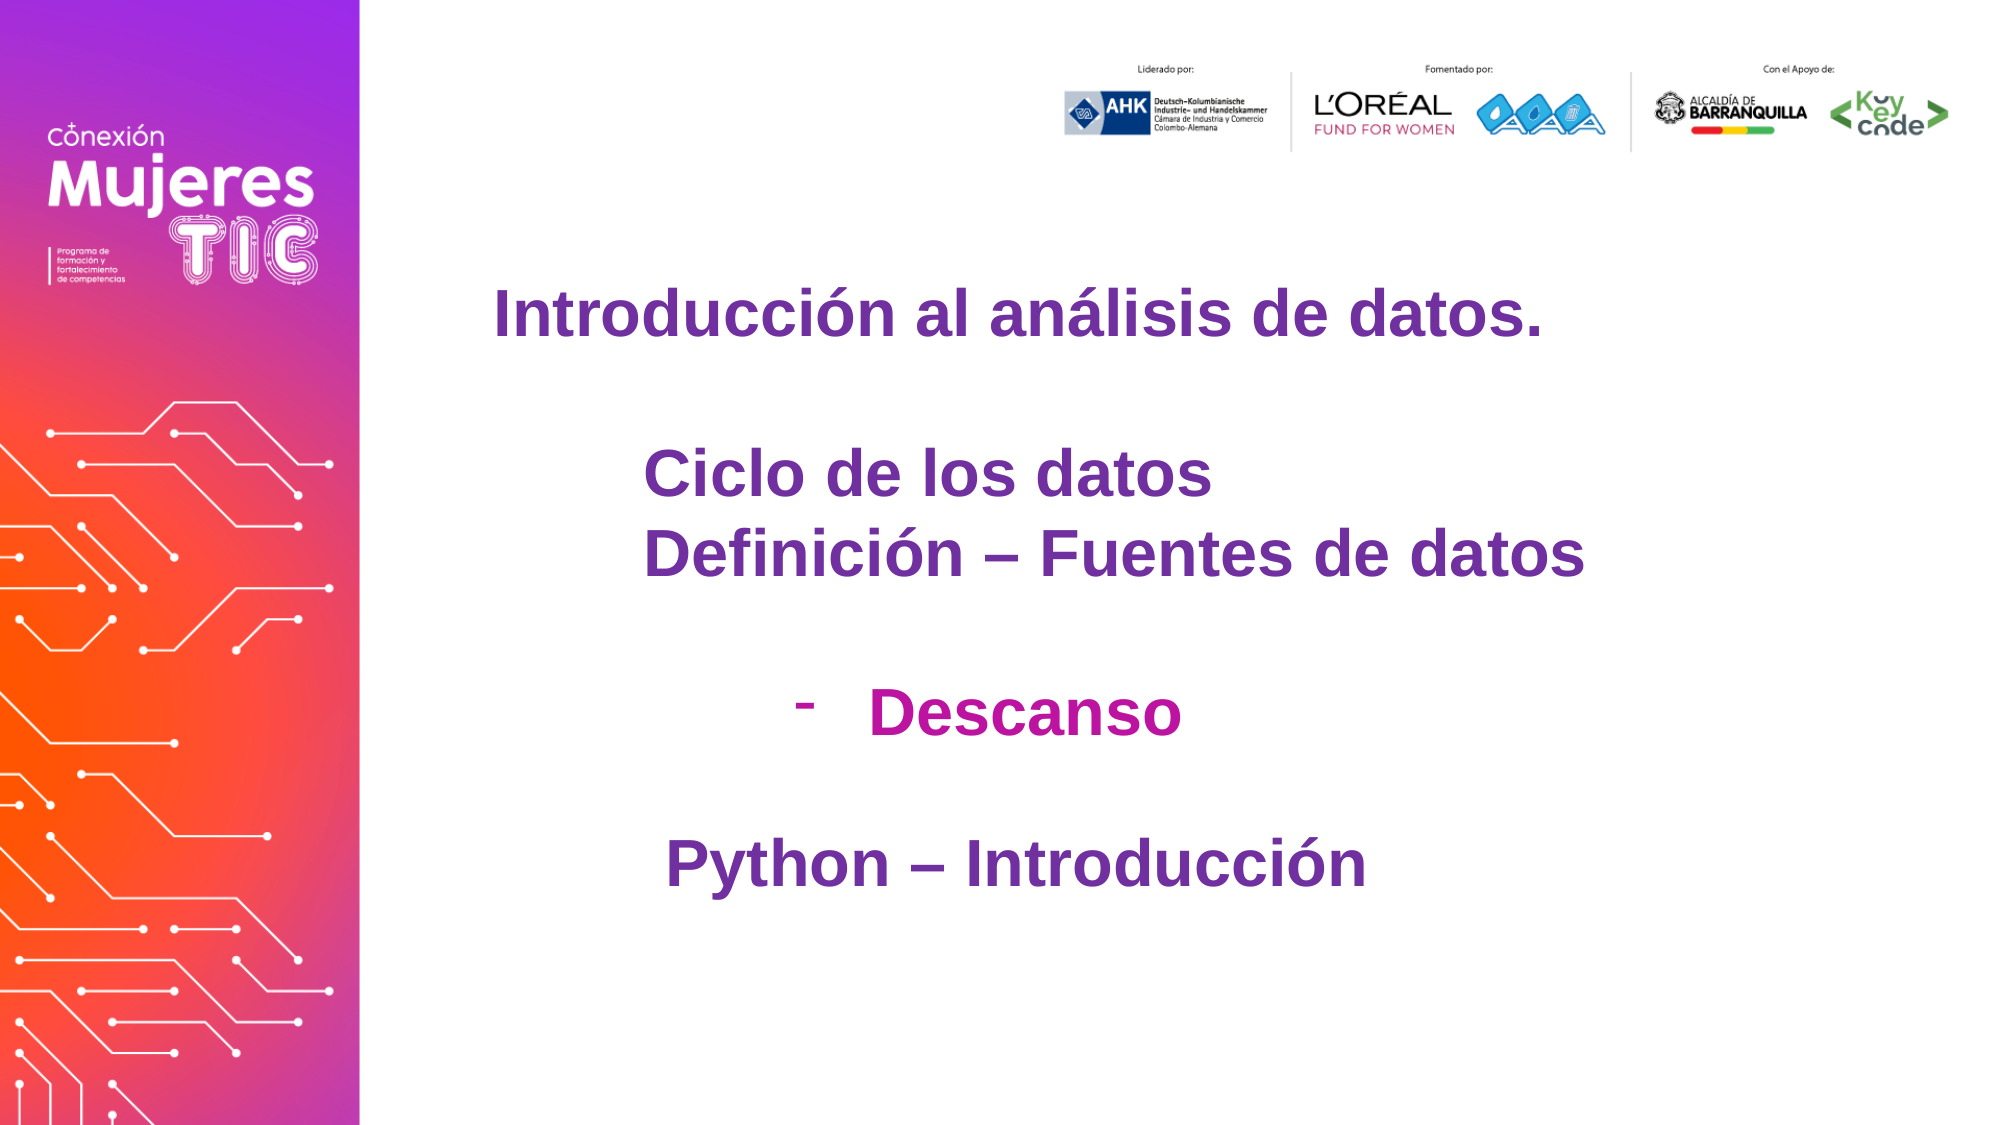

Introducción al análisis de datos.

	Ciclo de los datos
	Definición – Fuentes de datos

Descanso

Python – Introducción